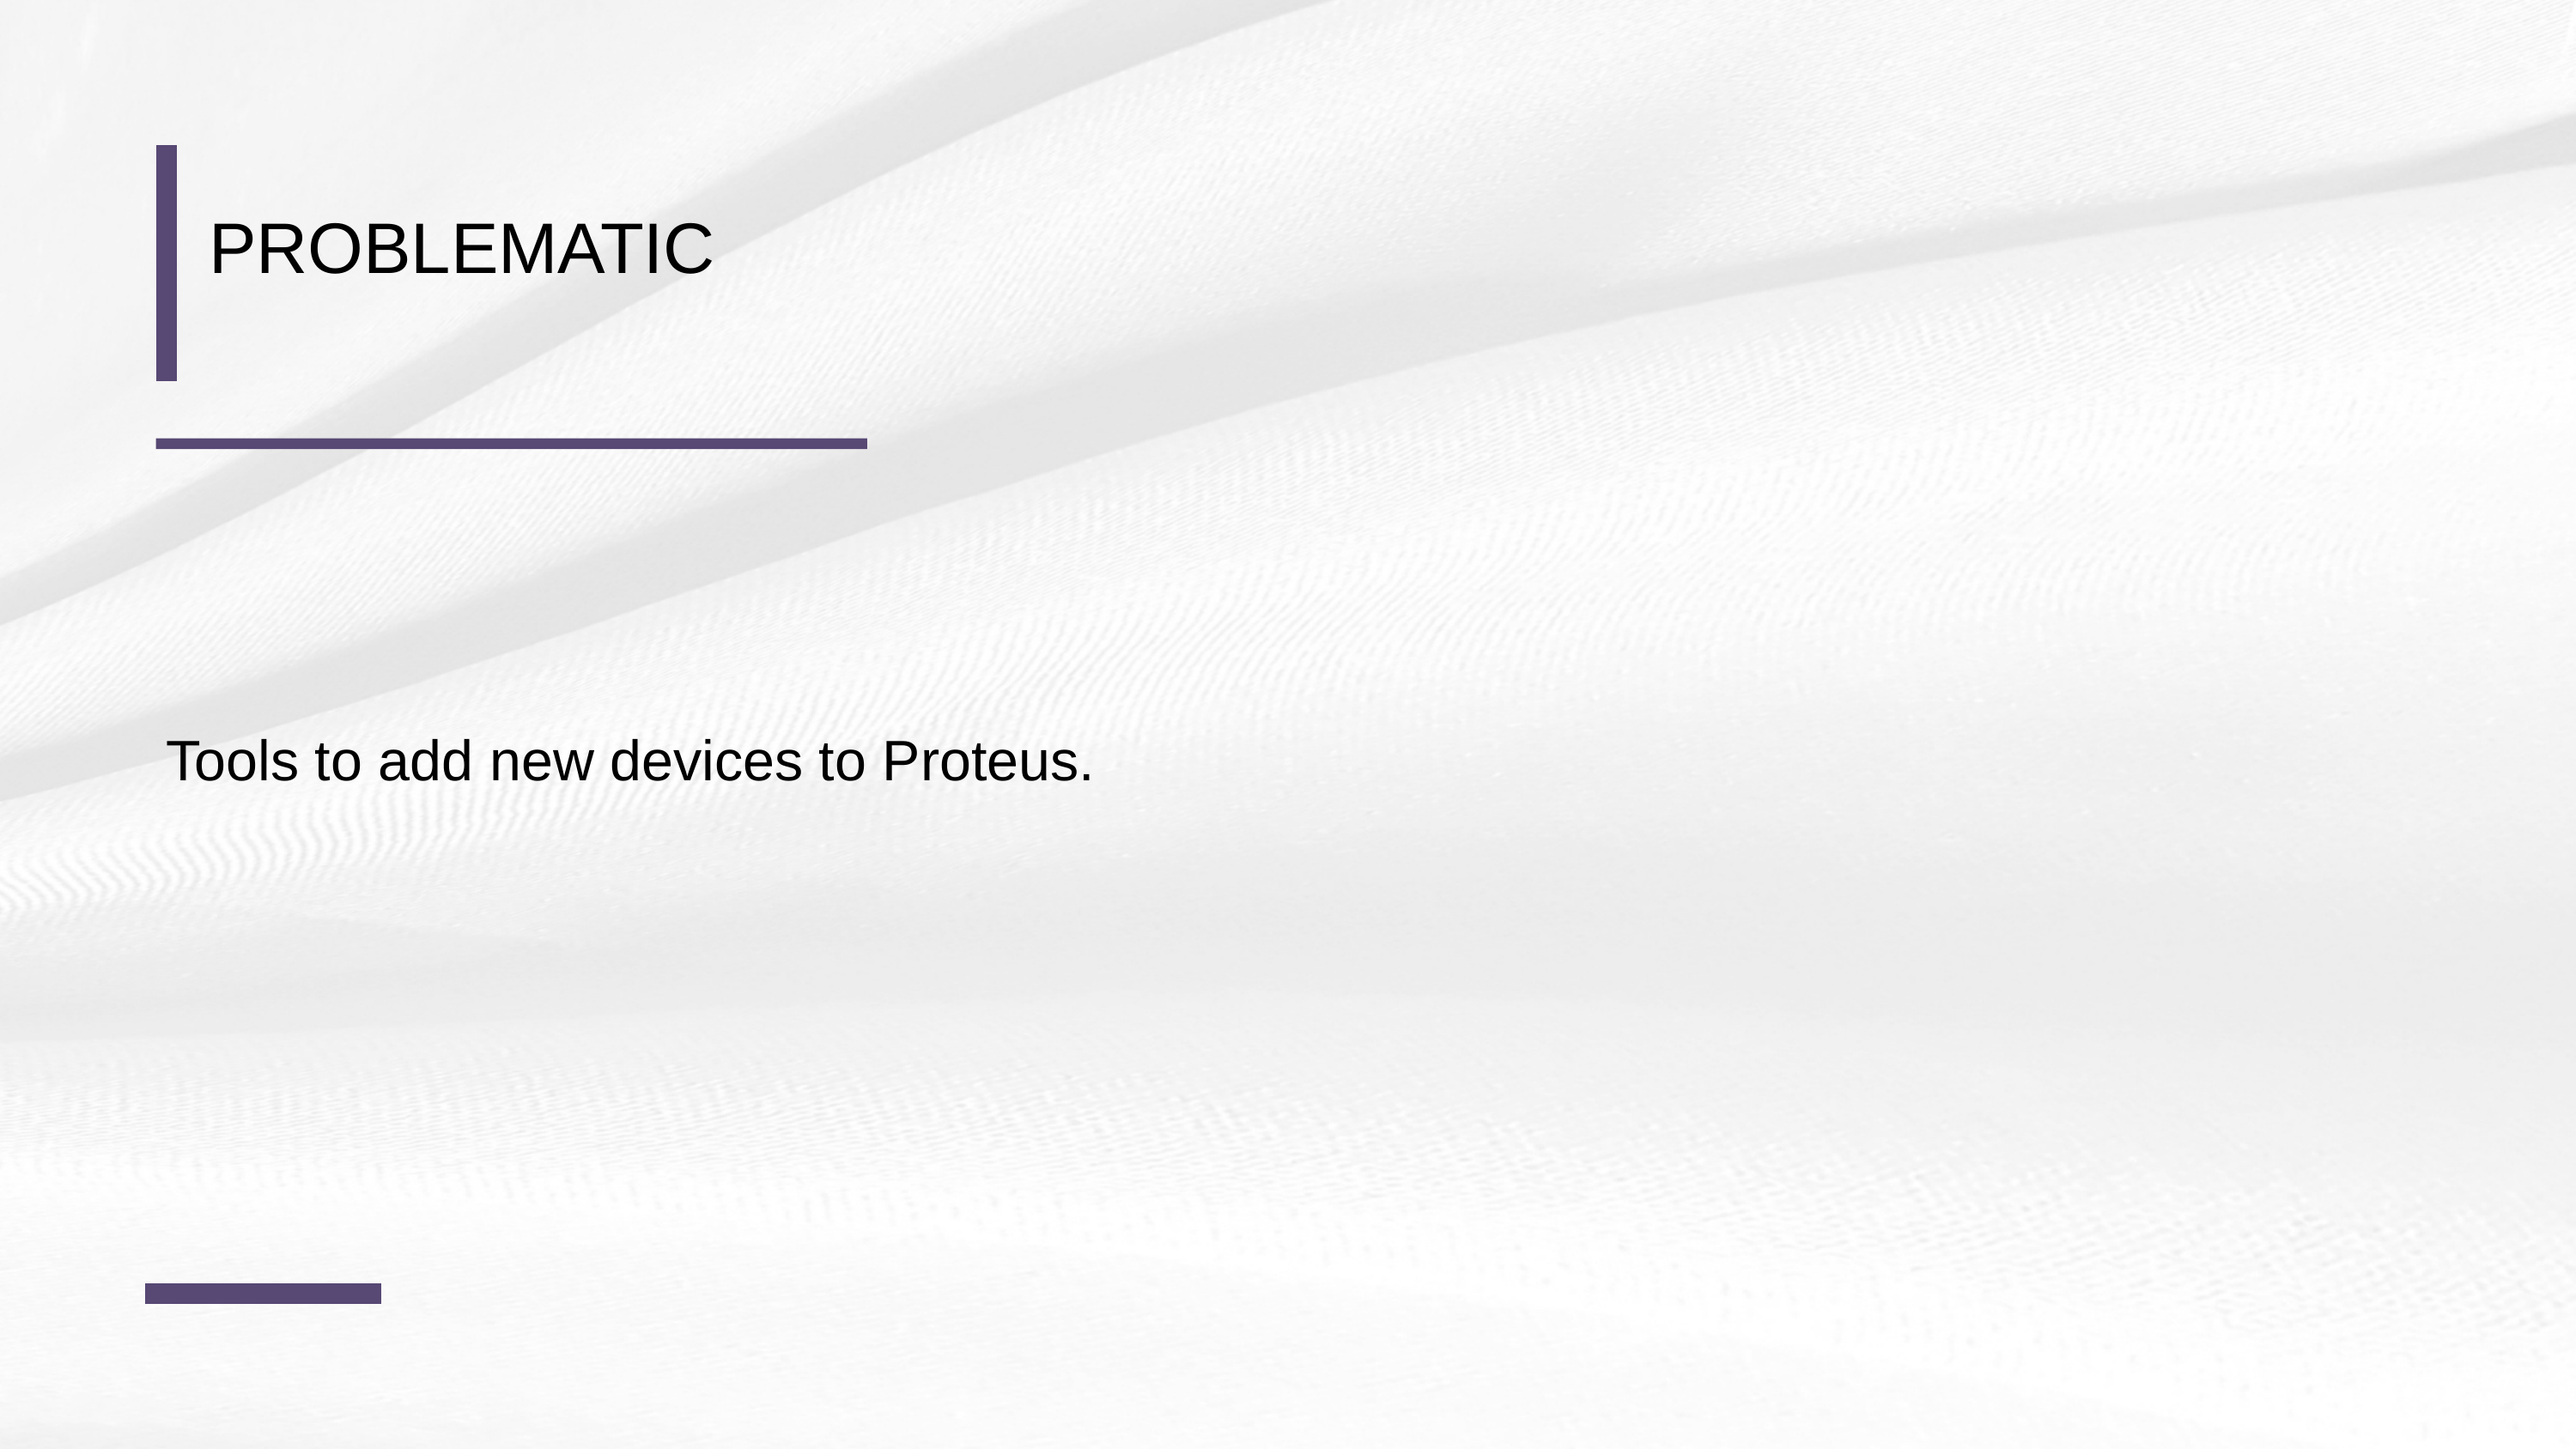

PROBLEMATIC

Tools to add new devices to Proteus.